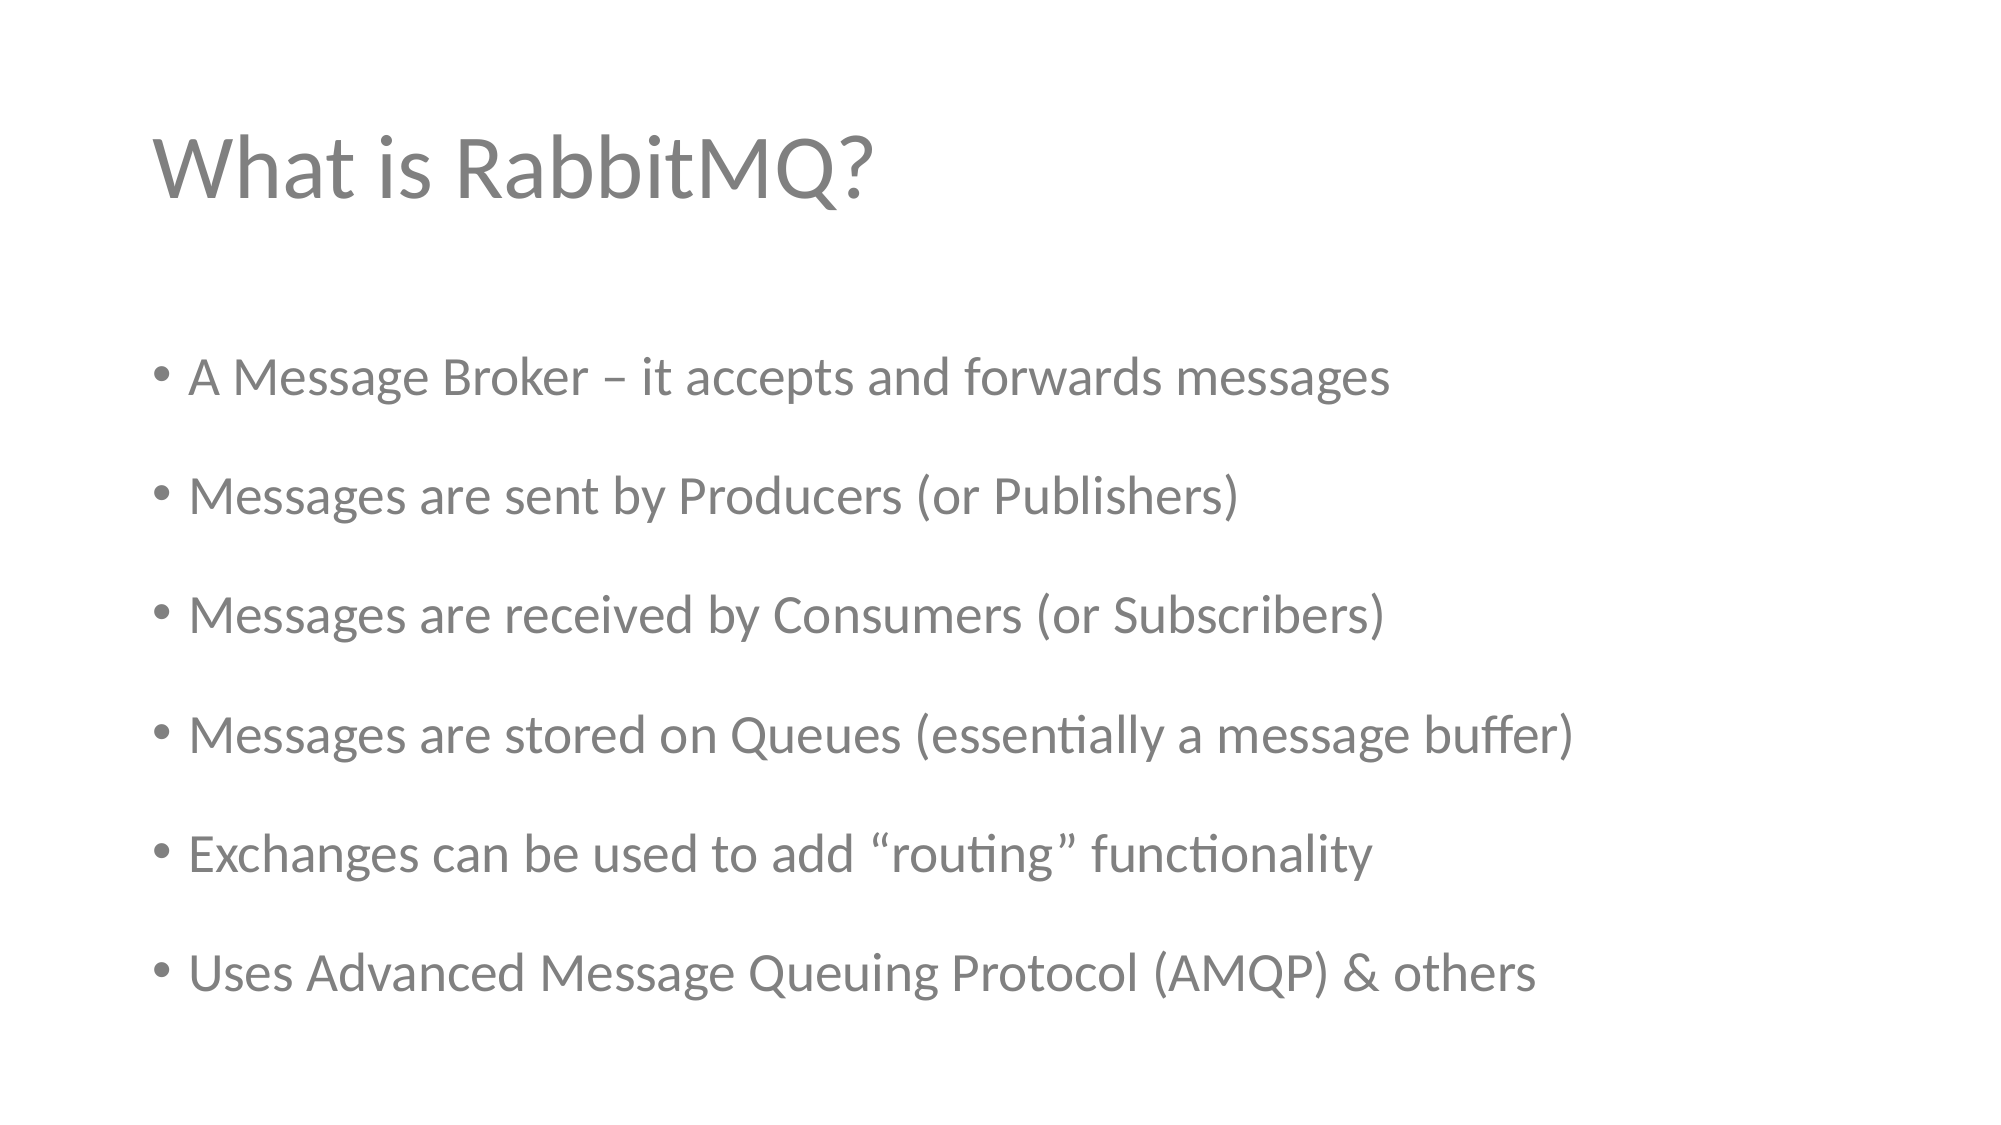

# What is RabbitMQ?
A Message Broker – it accepts and forwards messages
Messages are sent by Producers (or Publishers)
Messages are received by Consumers (or Subscribers)
Messages are stored on Queues (essentially a message buffer)
Exchanges can be used to add “routing” functionality
Uses Advanced Message Queuing Protocol (AMQP) & others